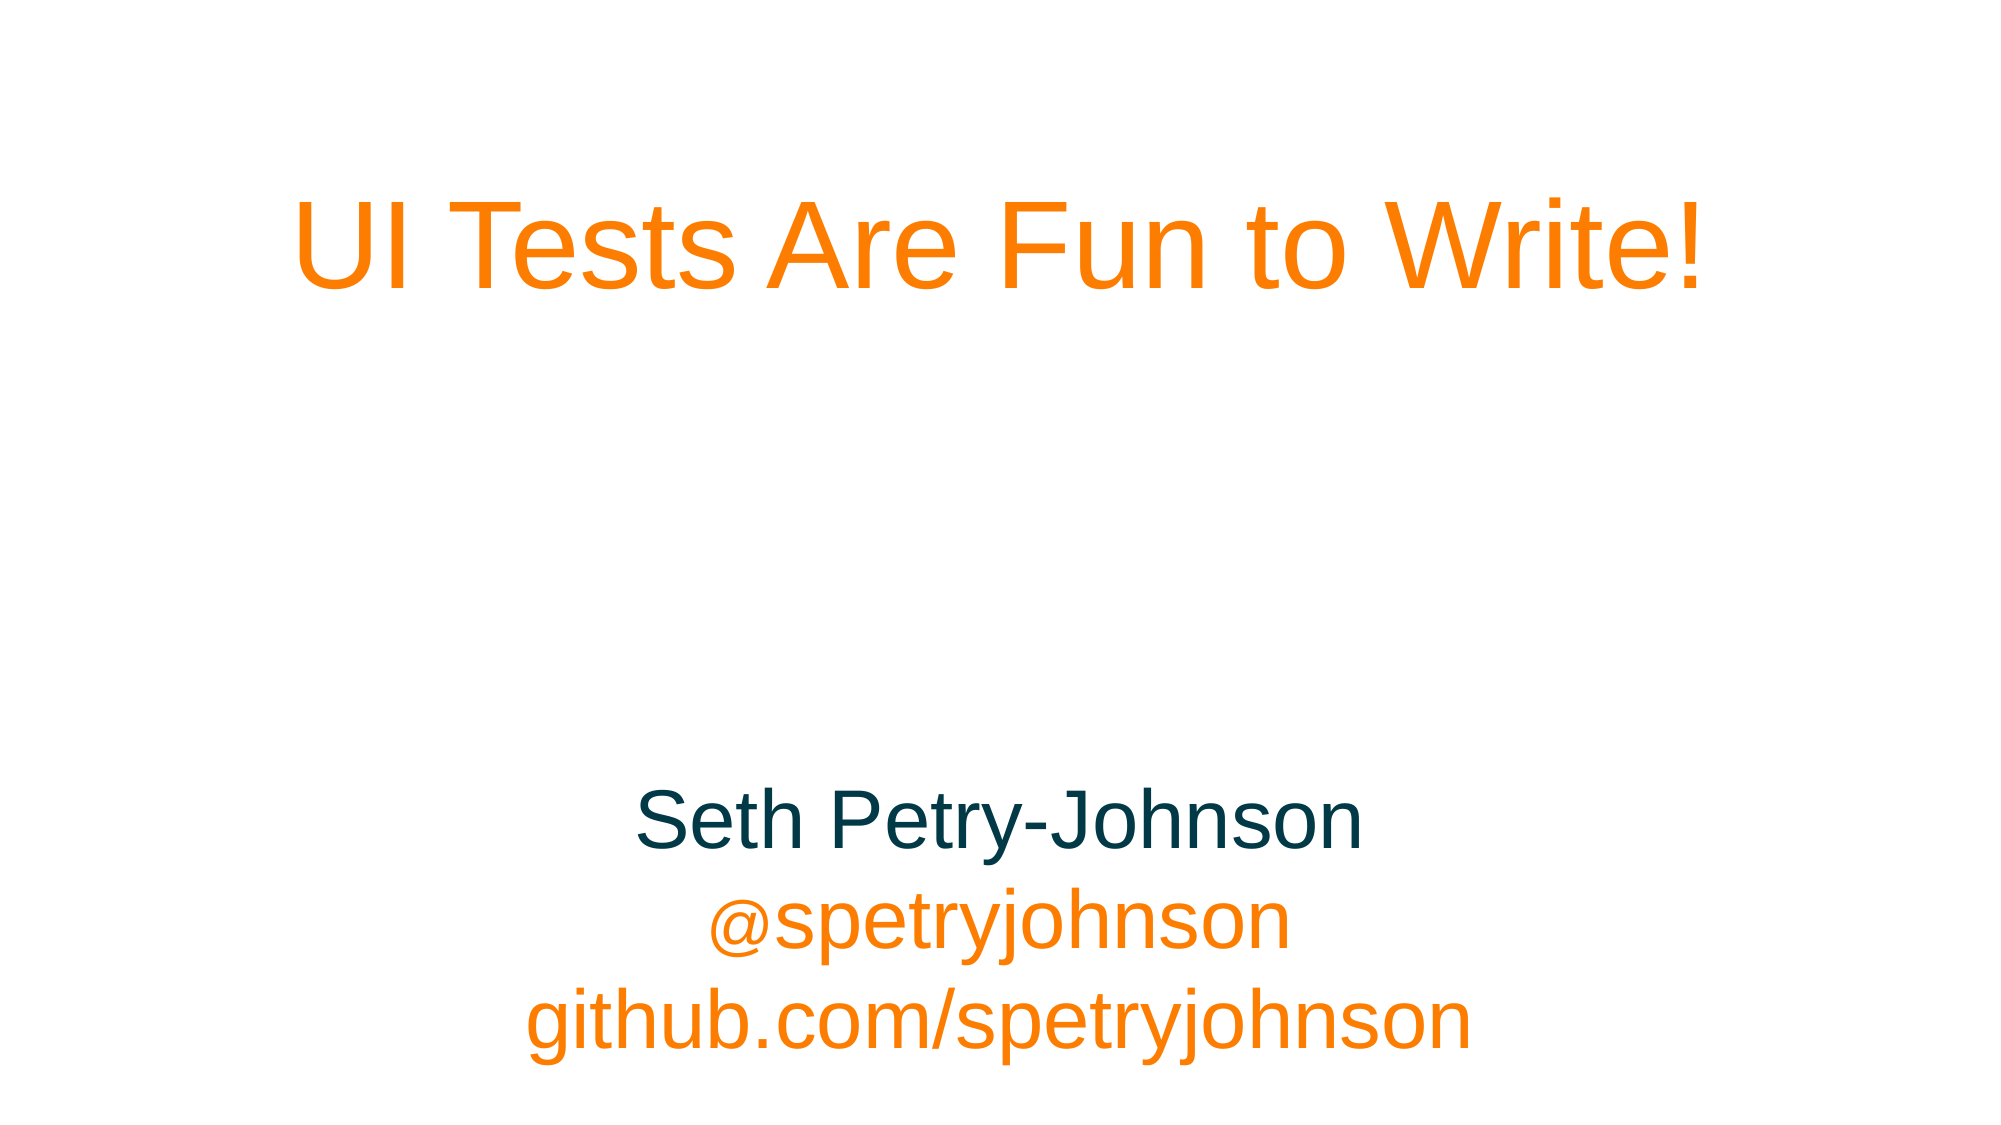

# UI Tests Are Fun to Write!
Seth Petry-Johnson
@spetryjohnson
github.com/spetryjohnson